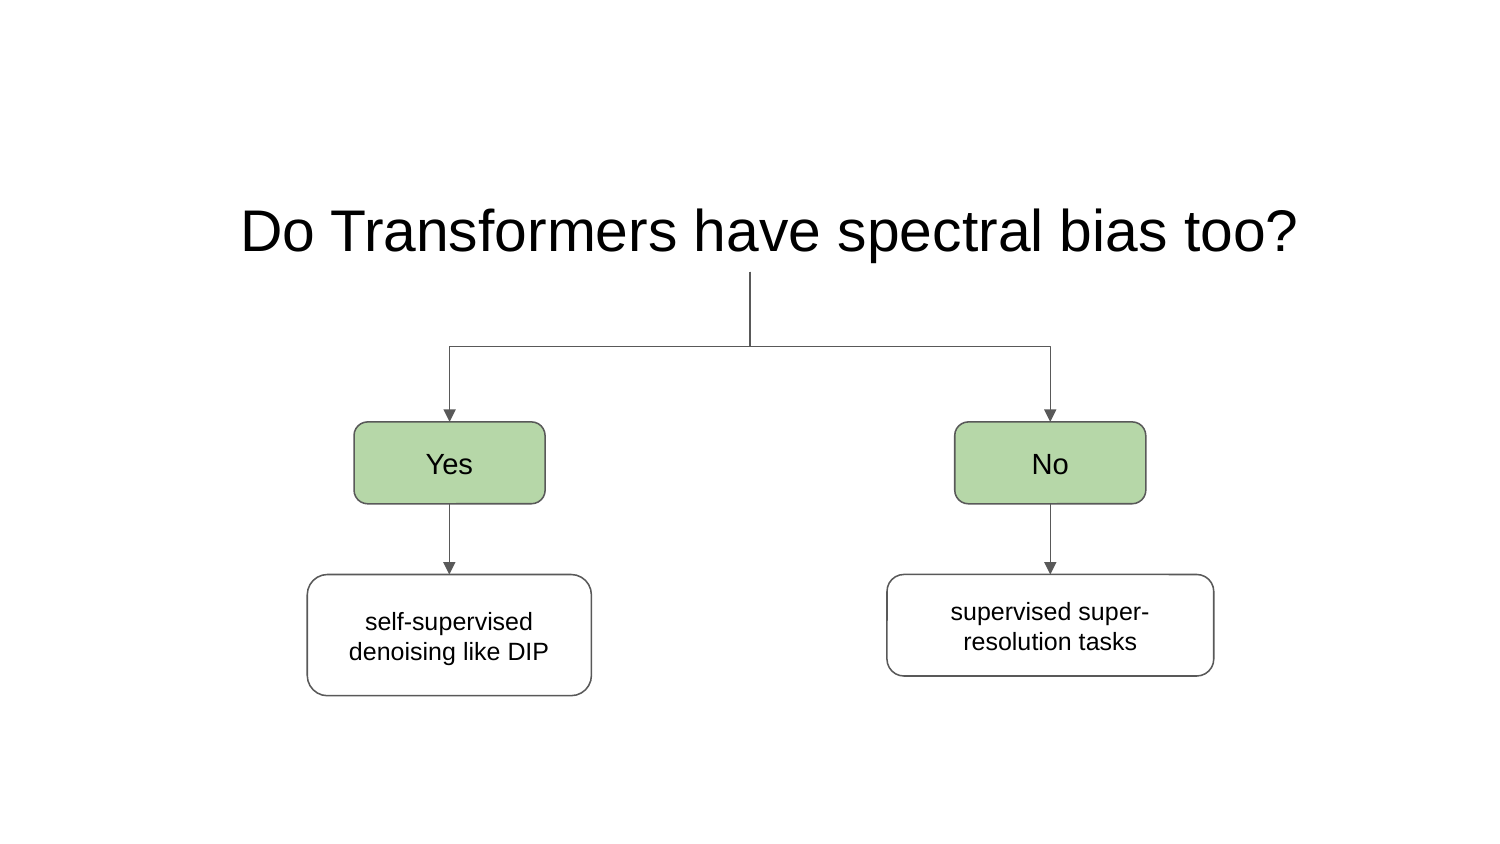

# Do Transformers have spectral bias too?
Yes
No
supervised super-resolution tasks
self-supervised denoising like DIP